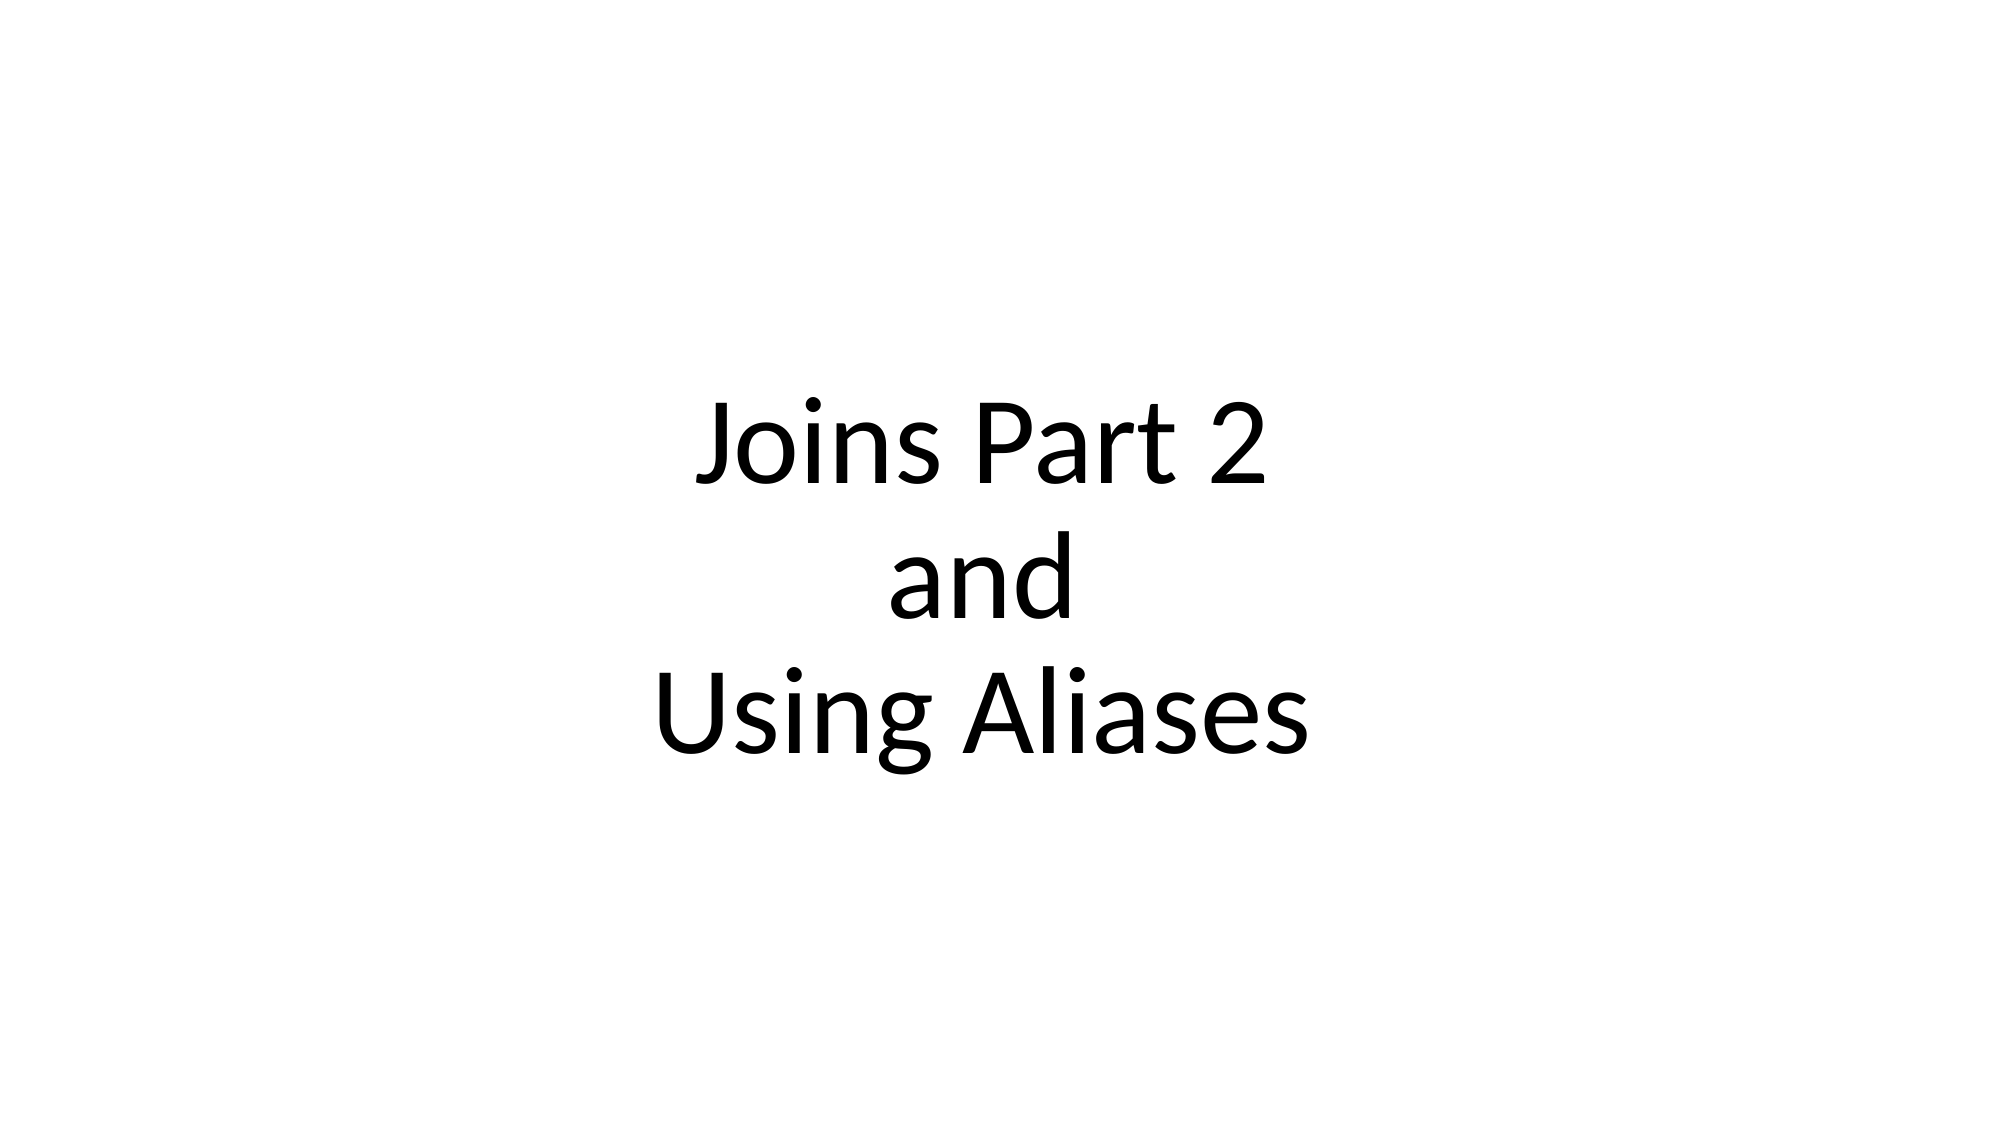

# Joins Part 2 and Using Aliases